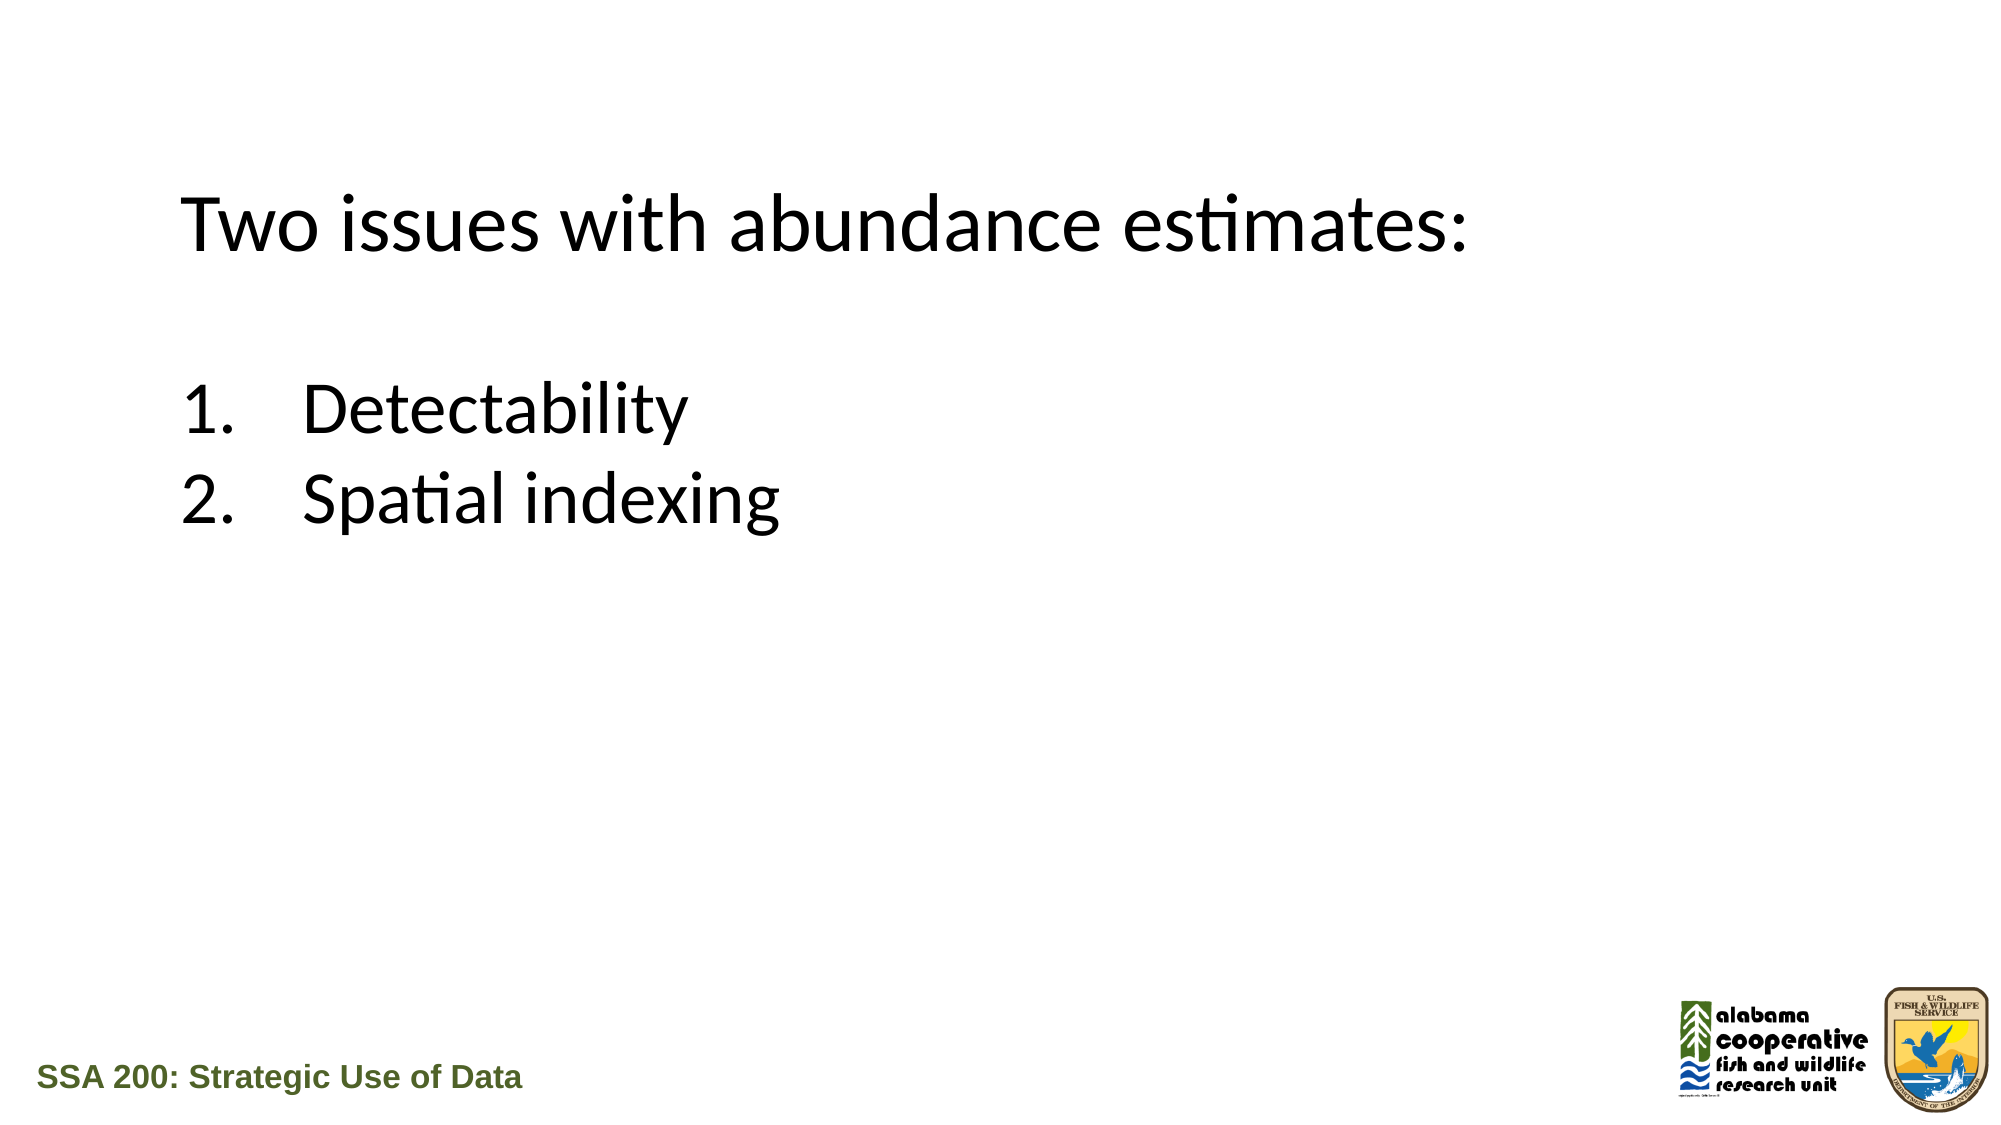

Two issues with abundance estimates:

Detectability
Spatial indexing